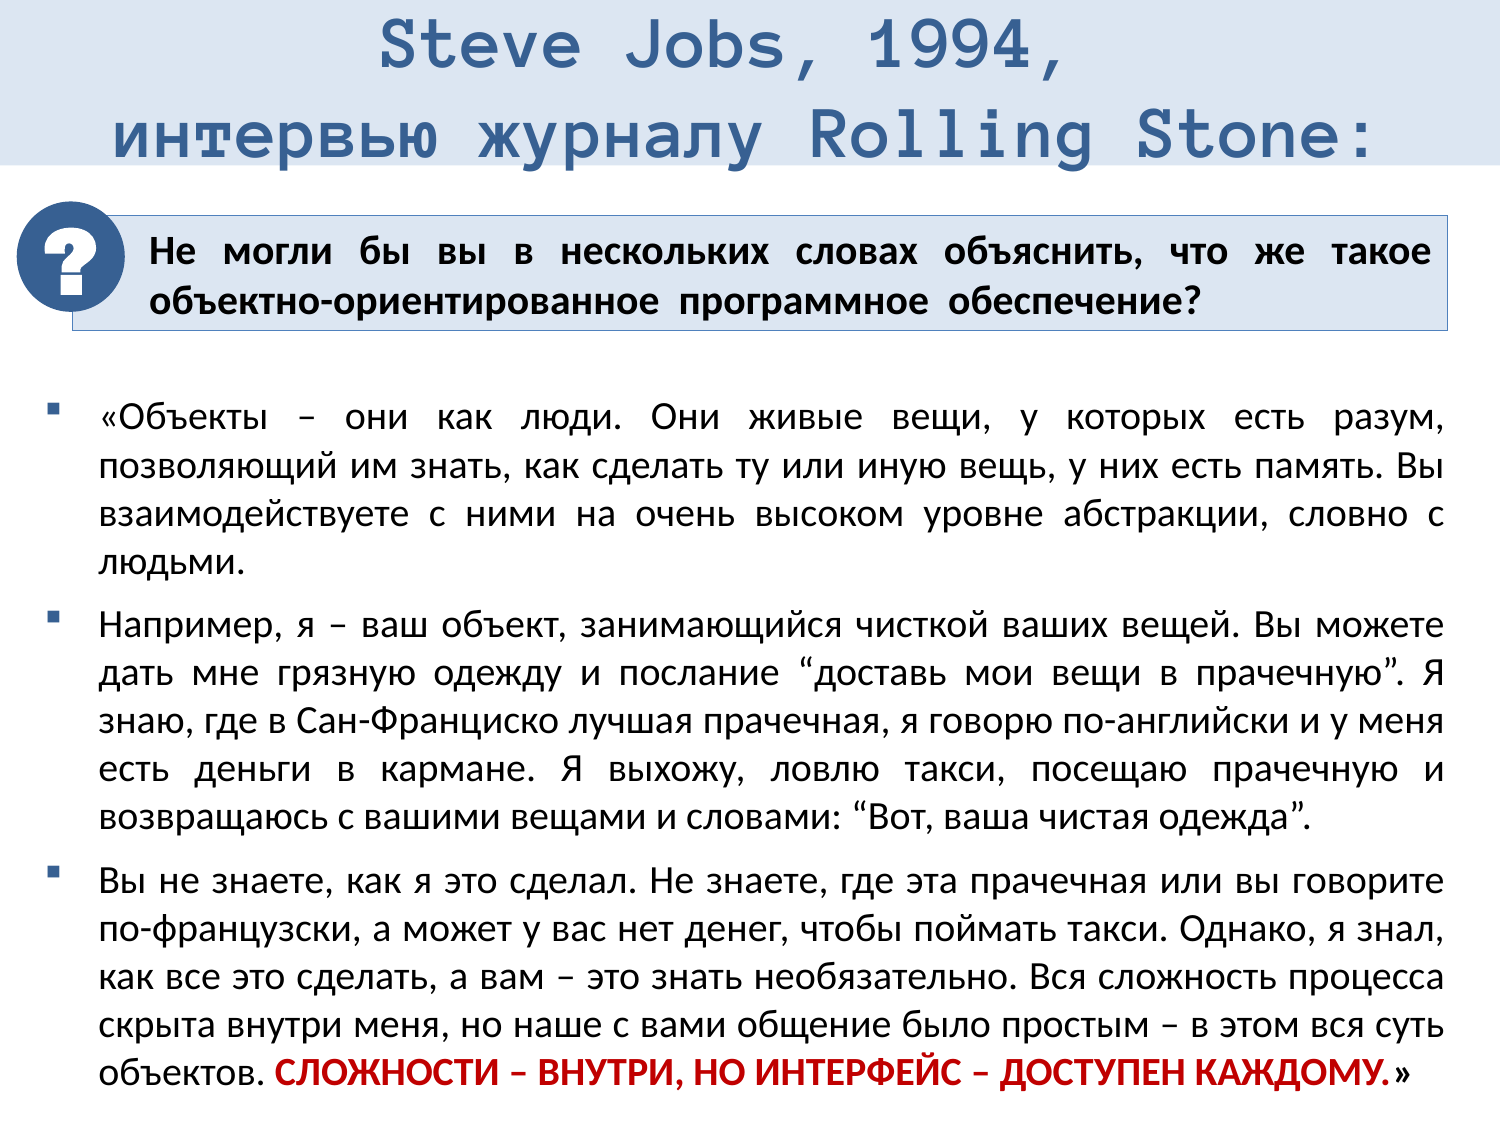

# Steve Jobs, 1994, интервью журналу Rolling Stone:
?
Не могли бы вы в нескольких словах объяснить, что же такое объектно-ориентированное  программное  обеспечение?
«Объекты – они как люди. Они живые вещи, у которых есть разум, позволяющий им знать, как сделать ту или иную вещь, у них есть память. Вы взаимодействуете с ними на очень высоком уровне абстракции, словно с людьми.
Например, я – ваш объект, занимающийся чисткой ваших вещей. Вы можете дать мне грязную одежду и послание “доставь мои вещи в прачечную”. Я знаю, где в Сан-Франциско лучшая прачечная, я говорю по-английски и у меня есть деньги в кармане. Я выхожу, ловлю такси, посещаю прачечную и возвращаюсь с вашими вещами и словами: “Вот, ваша чистая одежда”.
Вы не знаете, как я это сделал. Не знаете, где эта прачечная или вы говорите по-французски, а может у вас нет денег, чтобы поймать такси. Однако, я знал, как все это сделать, а вам – это знать необязательно. Вся сложность процесса скрыта внутри меня, но наше с вами общение было простым – в этом вся суть объектов. СЛОЖНОСТИ – ВНУТРИ, НО ИНТЕРФЕЙС – ДОСТУПЕН КАЖДОМУ.»